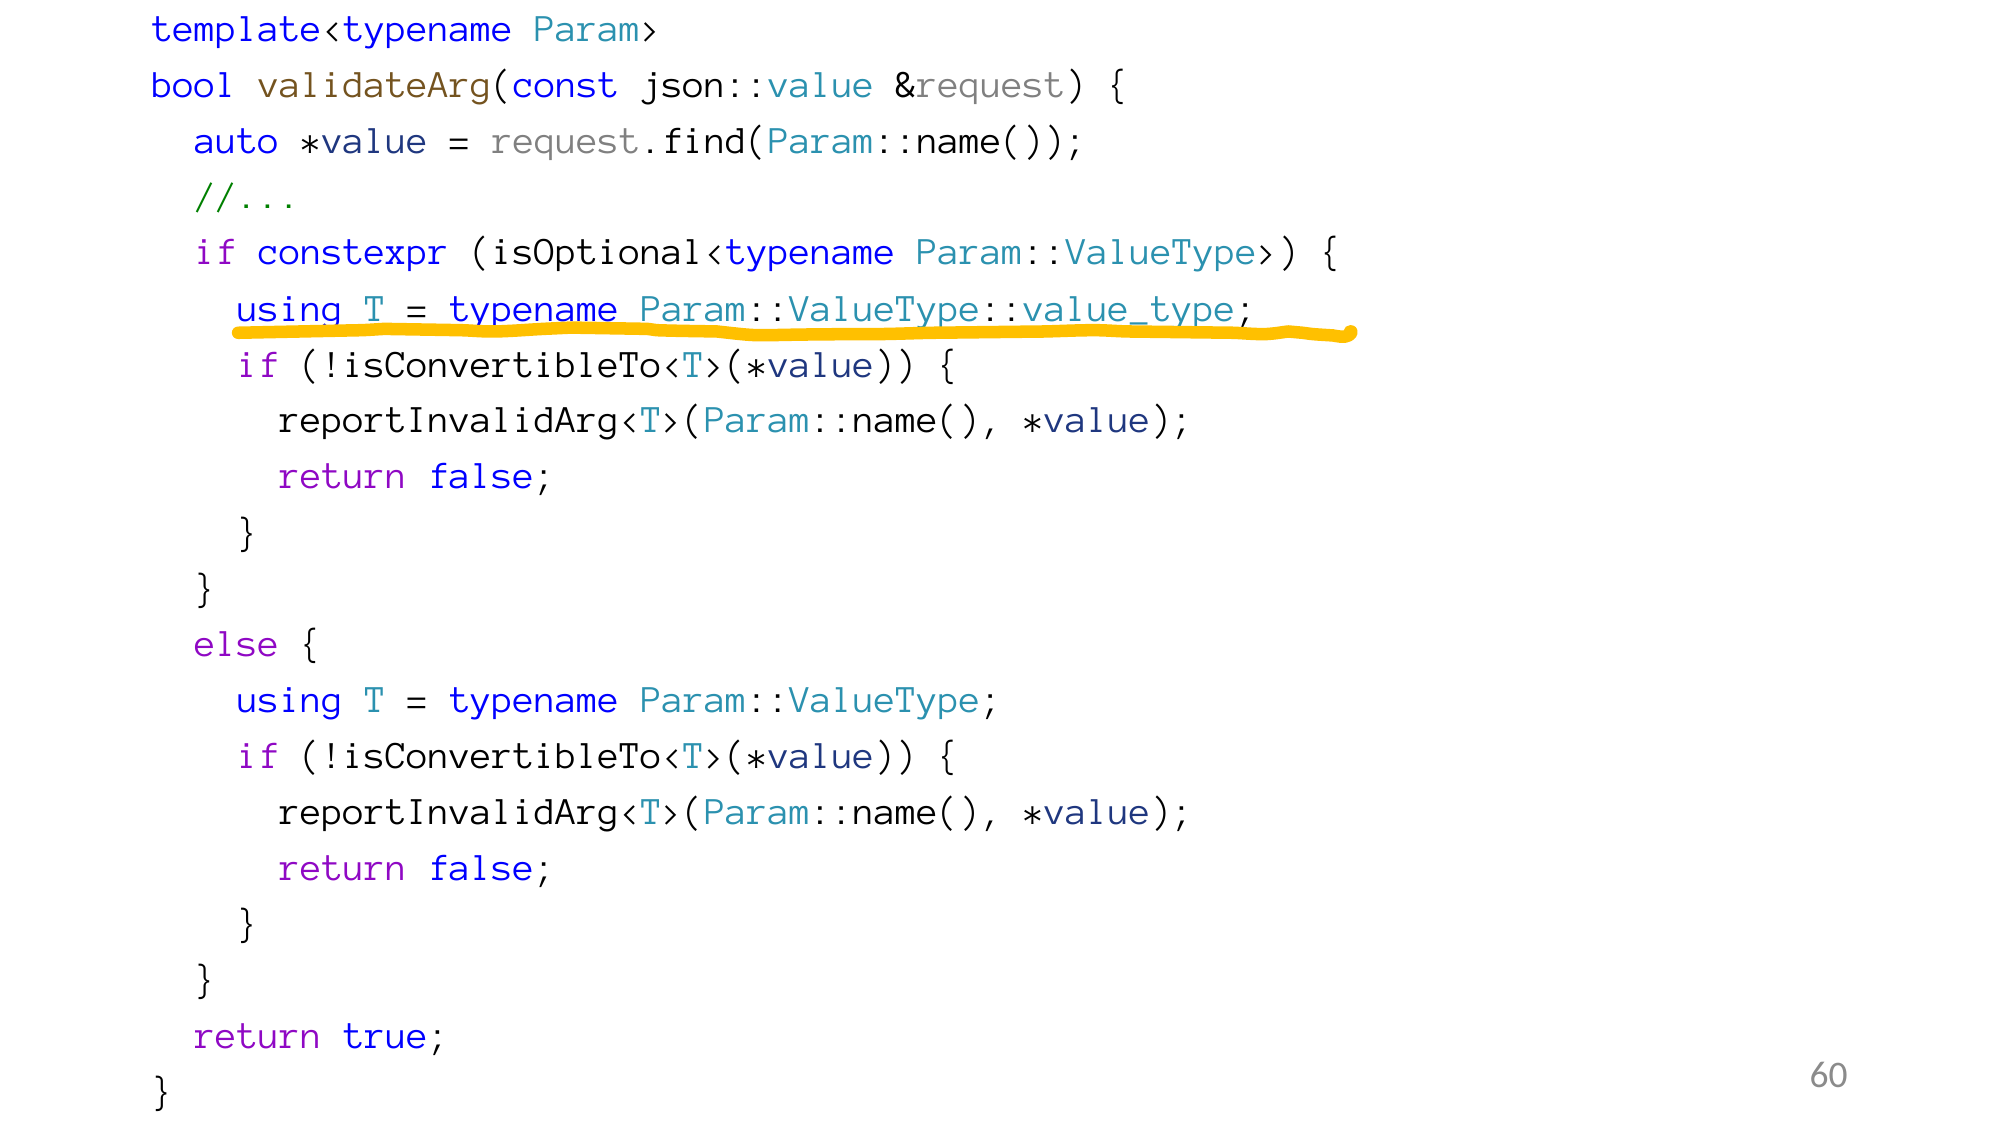

template<typename Param>
bool validateArg(const json::value &request) {
  auto *value = request.find(Param::name());
  //...
  if constexpr (isOptional<typename Param::ValueType>) {
    using T = typename Param::ValueType::value_type;
    if (!isConvertibleTo<T>(*value)) {
      reportInvalidArg<T>(Param::name(), *value);
      return false;
    }
  }
  else {
    using T = typename Param::ValueType;
    if (!isConvertibleTo<T>(*value)) {
      reportInvalidArg<T>(Param::name(), *value);
      return false;
    }
  }
  return true;
}

60